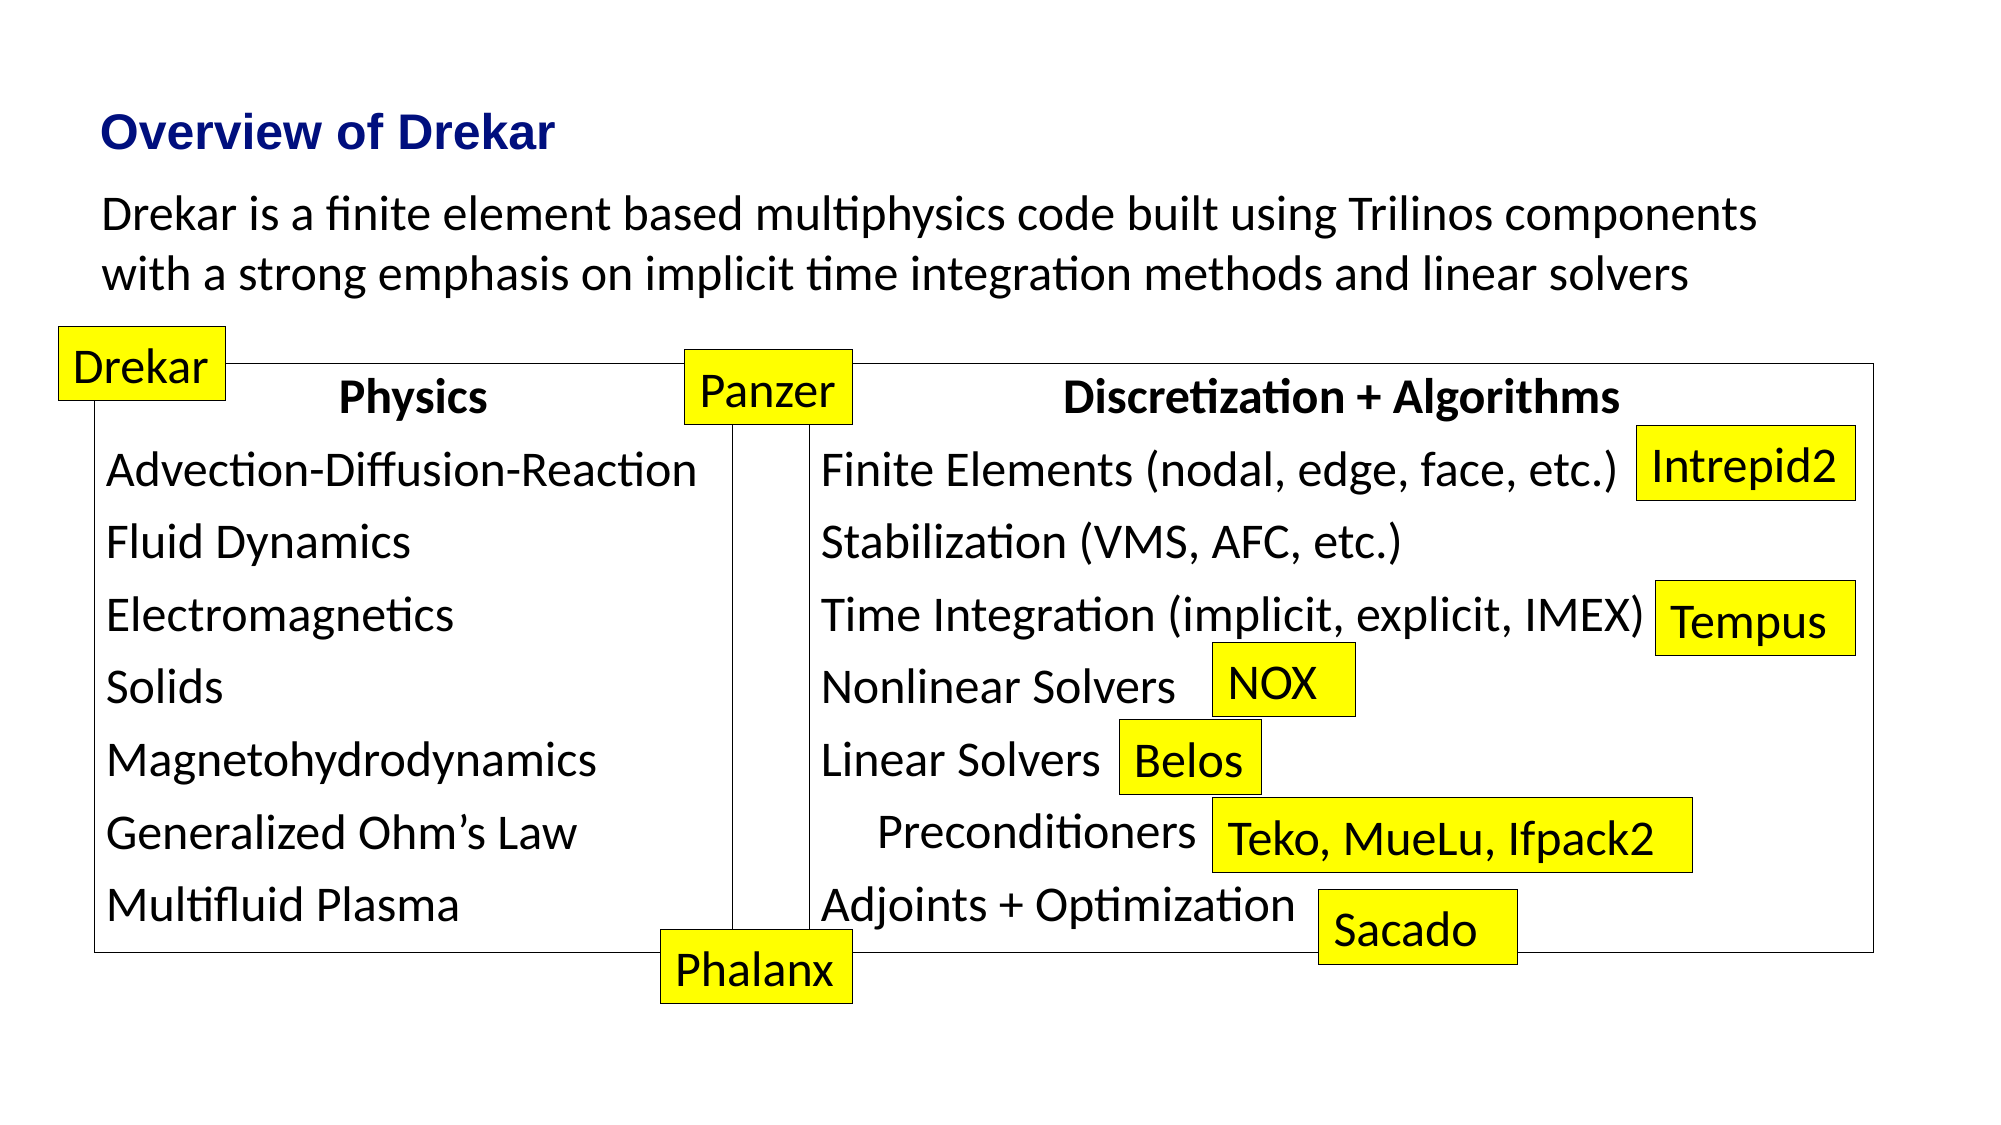

Overview of Drekar
Drekar is a finite element based multiphysics code built using Trilinos components with a strong emphasis on implicit time integration methods and linear solvers
Drekar
Panzer
Physics
 Advection-Diffusion-Reaction
 Fluid Dynamics
 Electromagnetics
 Solids
 Magnetohydrodynamics
 Generalized Ohm’s Law
 Multifluid Plasma
Discretization + Algorithms
 Finite Elements (nodal, edge, face, etc.)
 Stabilization (VMS, AFC, etc.)
 Time Integration (implicit, explicit, IMEX)
 Nonlinear Solvers
 Linear Solvers
      Preconditioners
 Adjoints + Optimization
Intrepid2
Tempus
NOX
Belos
Teko, MueLu, Ifpack2
Sacado
Phalanx